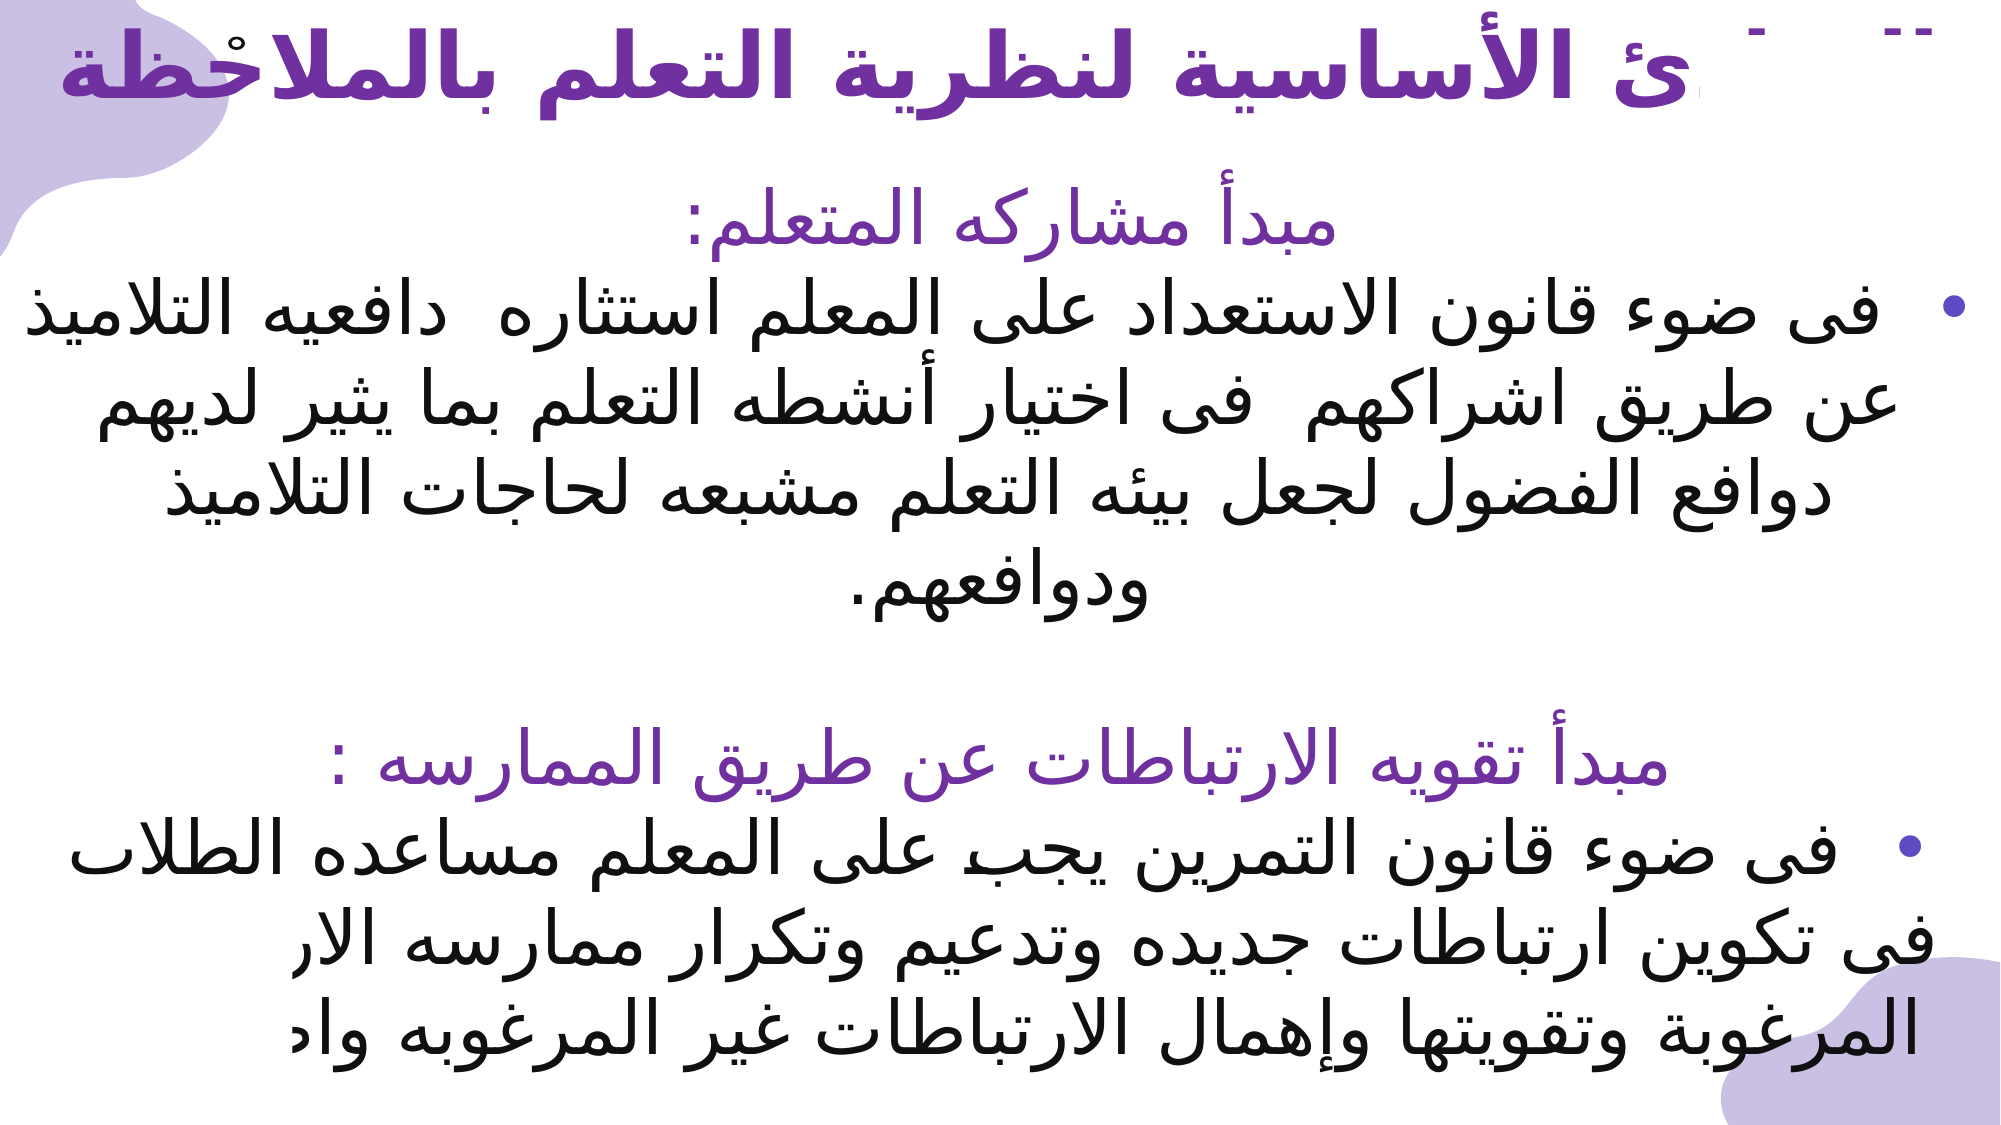

المبادئ الأساسية لنظرية التعلم بالملاحظة

مبدأ مشاركه المتعلم:
•  فى ضوء قانون الاستعداد على المعلم استثاره  دافعيه التلاميذ عن طريق اشراكهم  فى اختيار أنشطه التعلم بما يثير لديهم دوافع الفضول لجعل بيئه التعلم مشبعه لحاجات التلاميذ ودوافعهم.

مبدأ تقويه الارتباطات عن طريق الممارسه :
•  فى ضوء قانون التمرين يجب على المعلم مساعده الطلاب فى تكوين ارتباطات جديده وتدعيم وتكرار ممارسه الارتباطات المرغوبة وتقويتها وإهمال الارتباطات غير المرغوبه واضعافها.